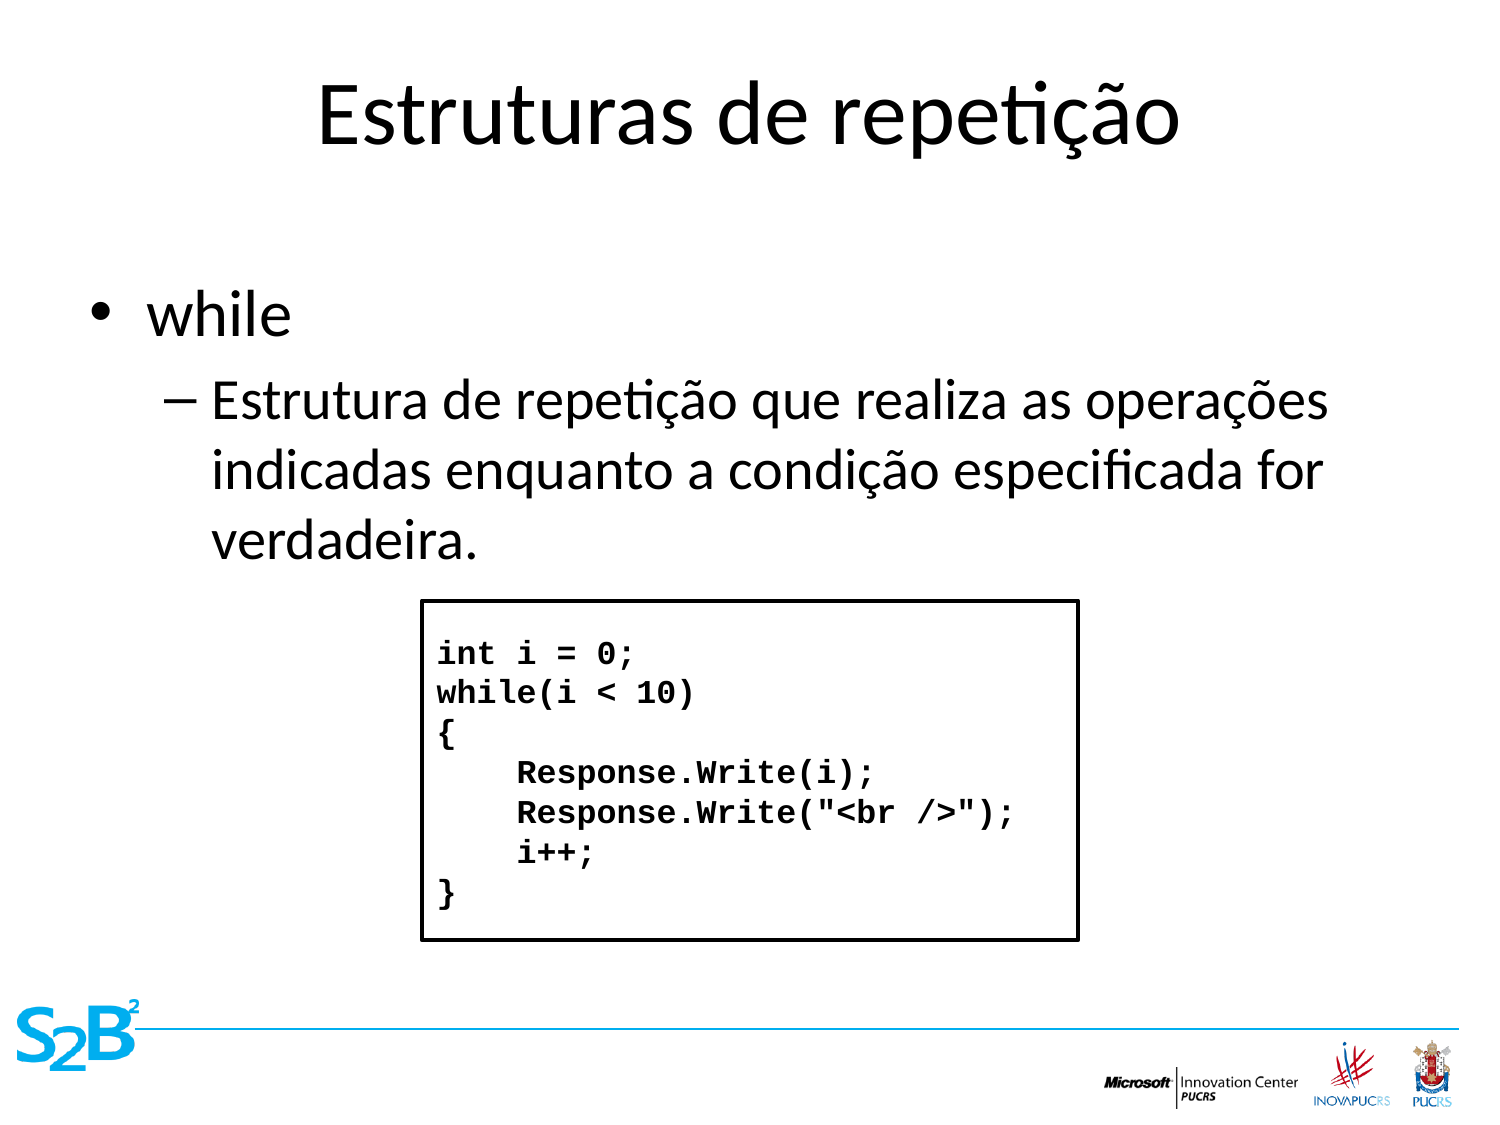

# Estruturas de repetição
while
Estrutura de repetição que realiza as operações indicadas enquanto a condição especificada for verdadeira.
int i = 0;
while(i < 10)
{
    Response.Write(i);
    Response.Write("<br />");
    i++;
}